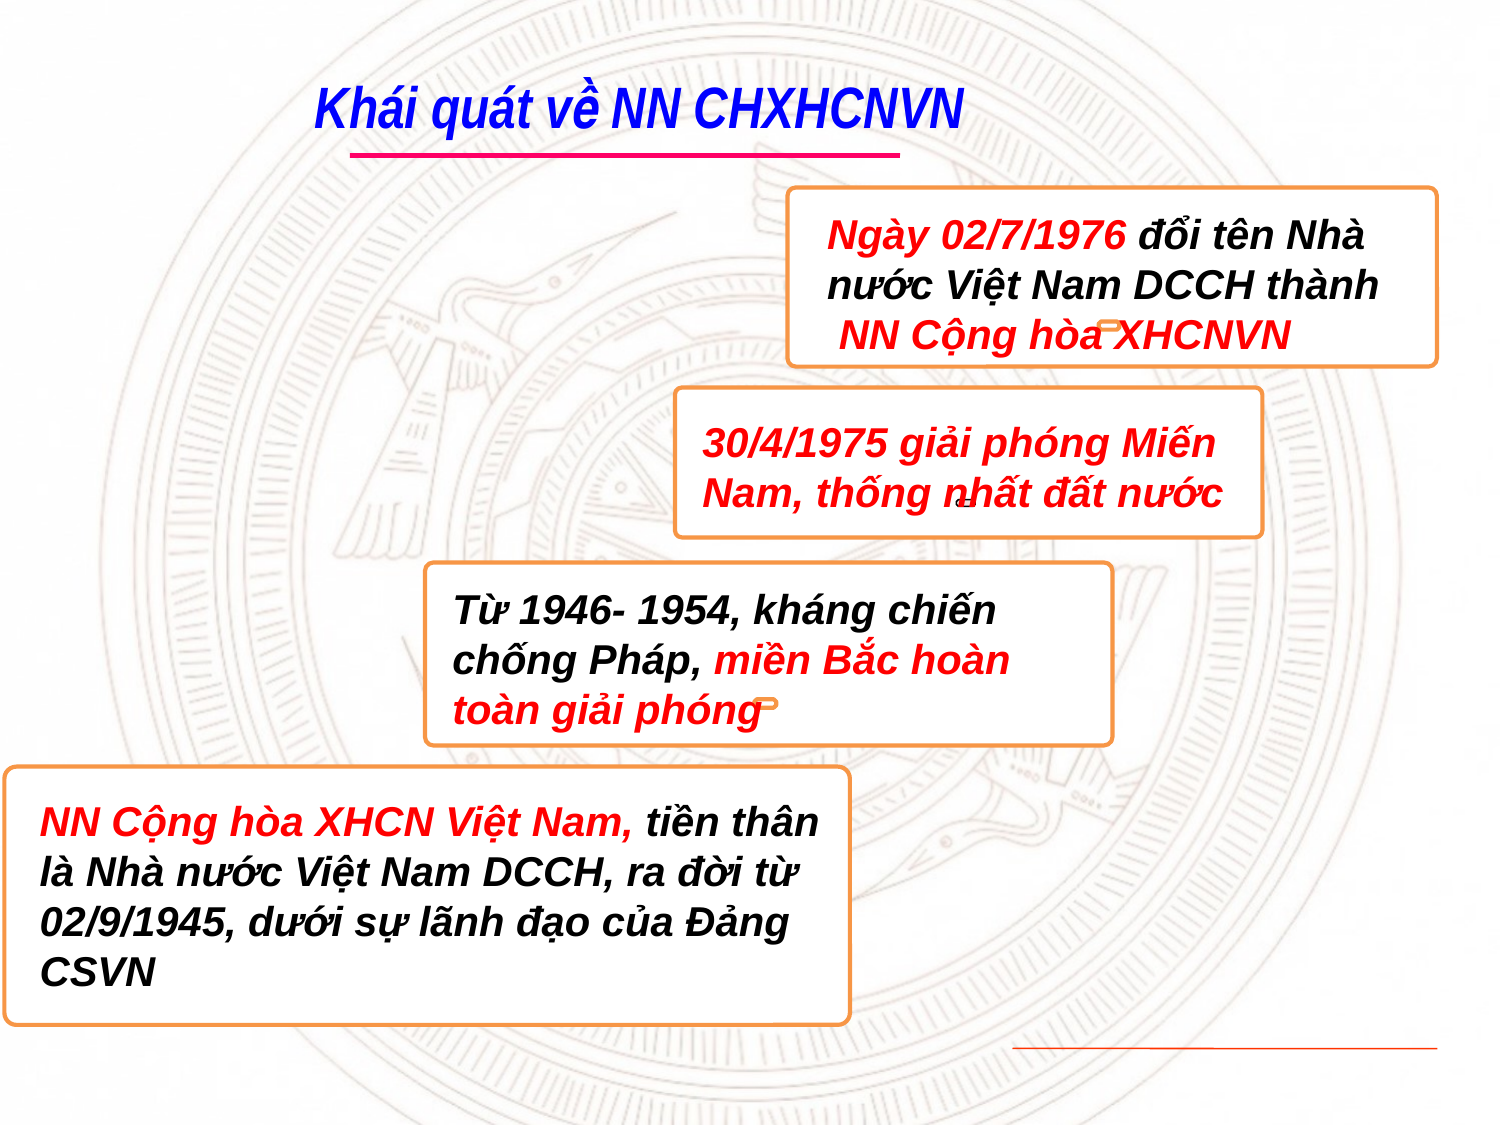

Khái quát về NN CHXHCNVN

Ngày 02/7/1976 đổi tên Nhà
nước Việt Nam DCCH thành
 NN Cộng hòa XHCNVN

30/4/1975 giải phóng Miến Nam, thống nhất đất nước

Từ 1946- 1954, kháng chiến chống Pháp, miền Bắc hoàn toàn giải phóng

NN Cộng hòa XHCN Việt Nam, tiền thân là Nhà nước Việt Nam DCCH, ra đời từ 02/9/1945, dưới sự lãnh đạo của Đảng CSVN